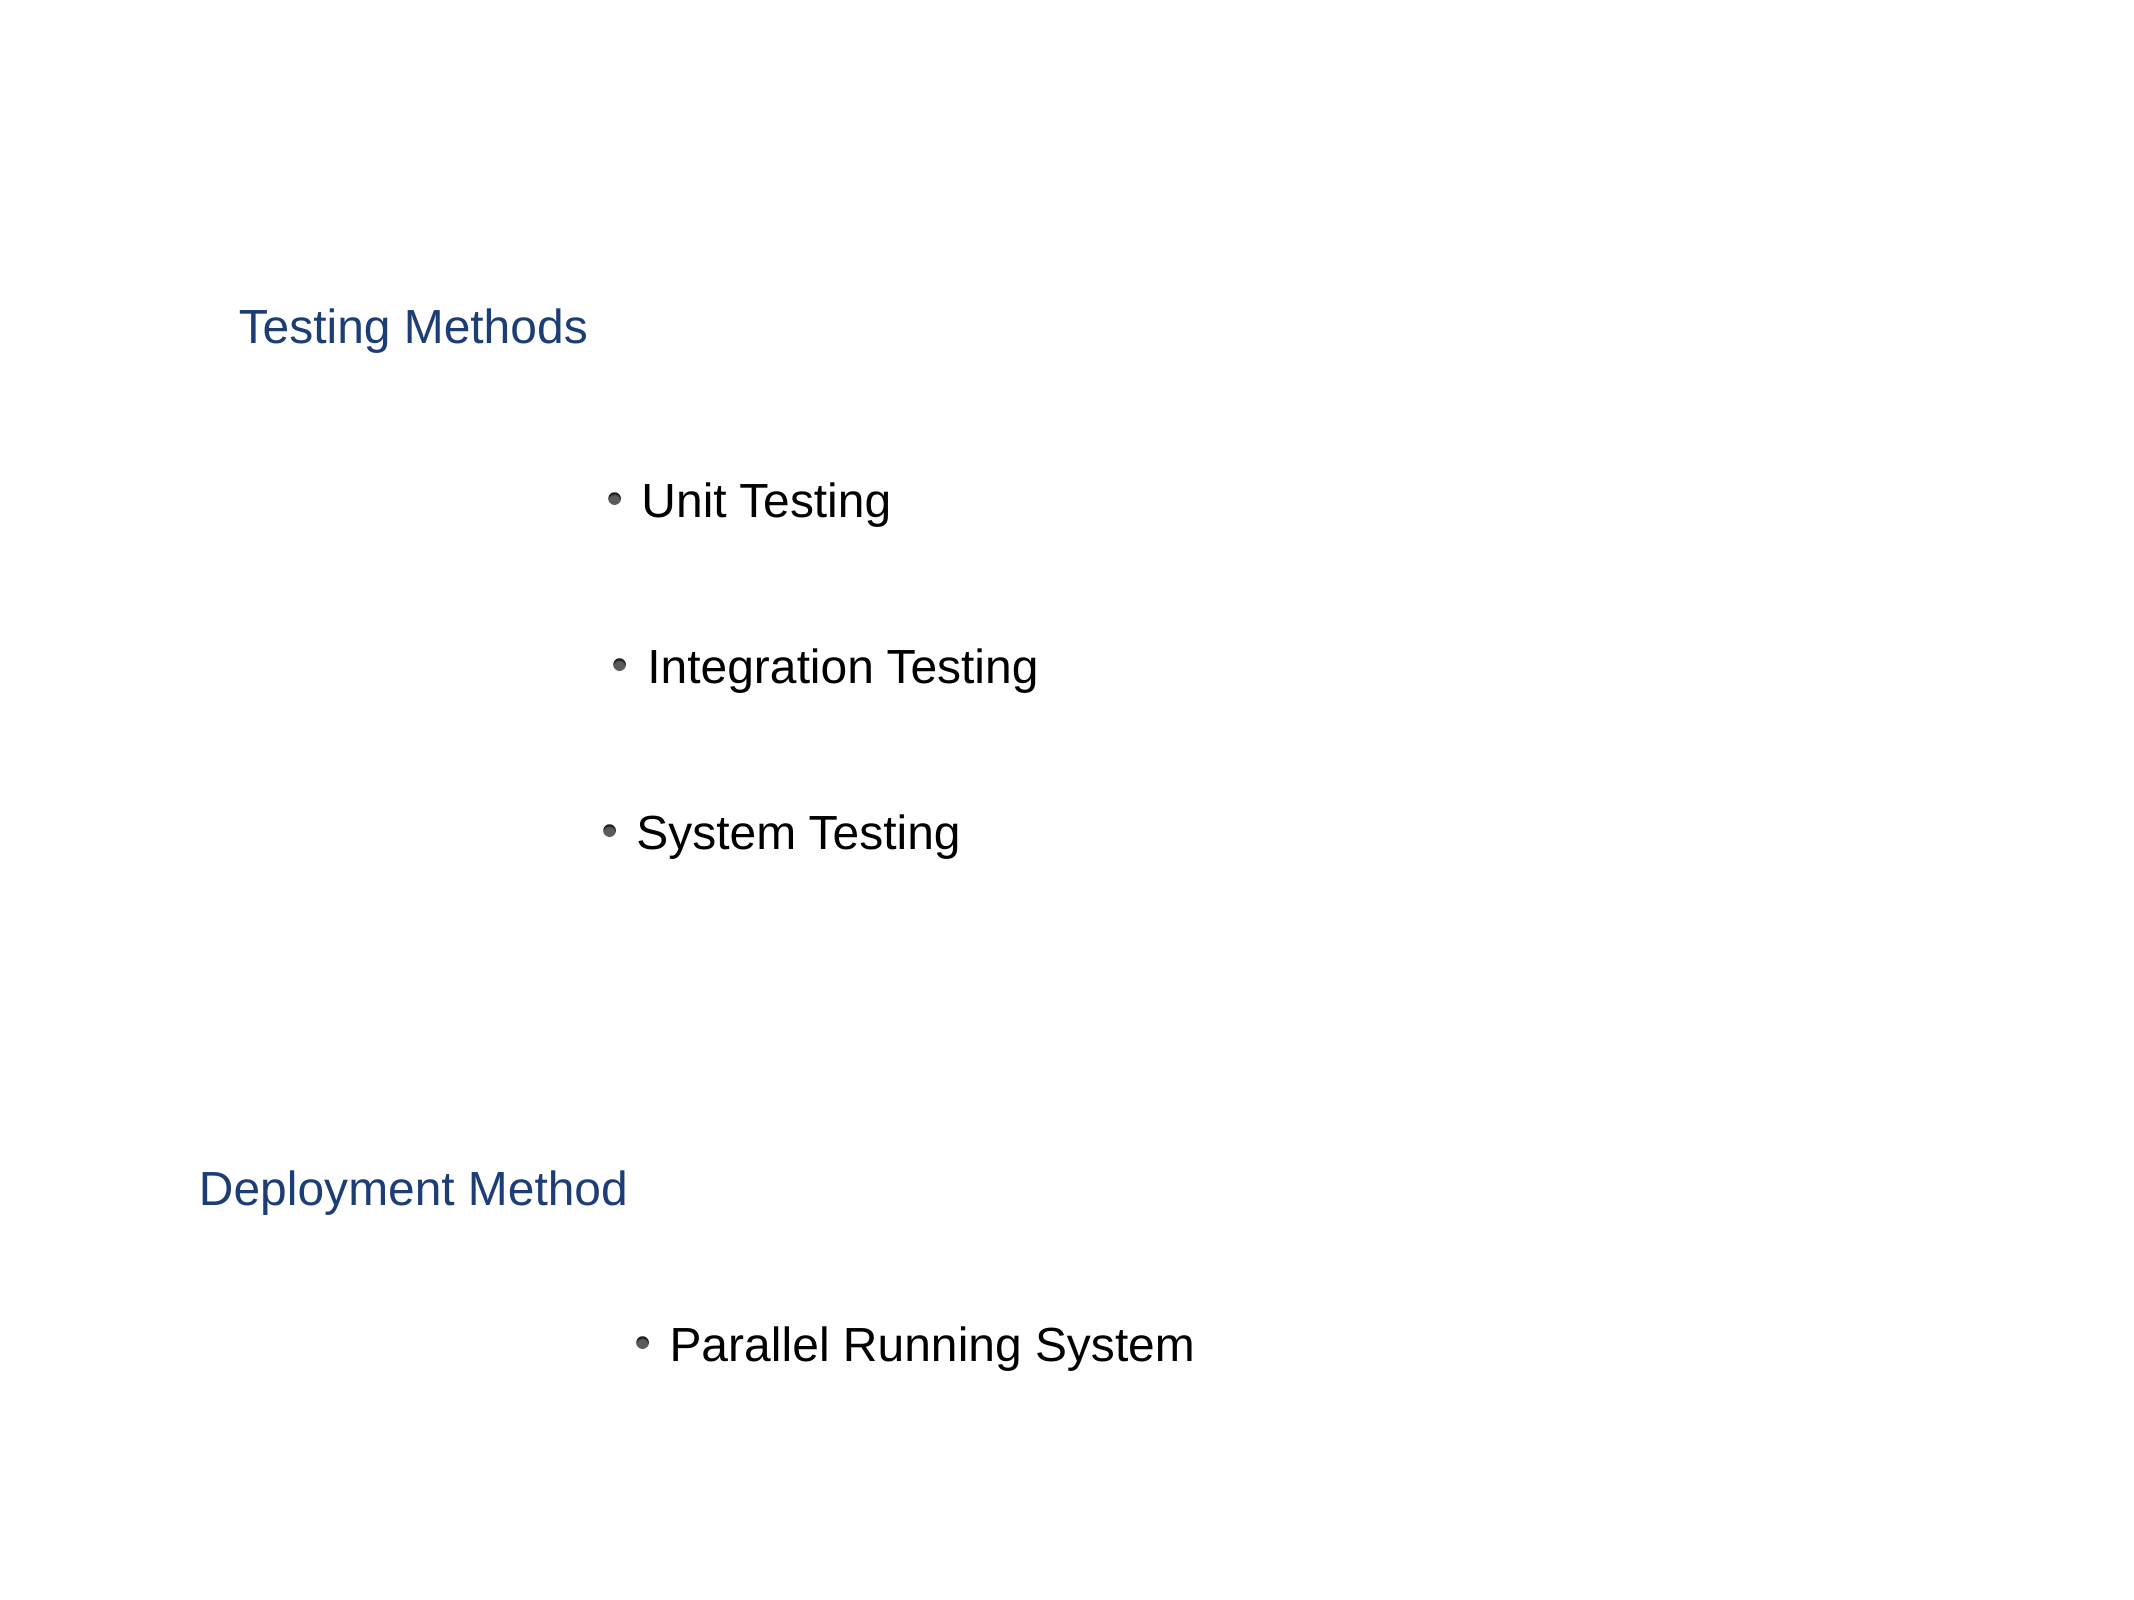

Testing Methods
Unit Testing
Integration Testing
System Testing
Deployment Method
Parallel Running System